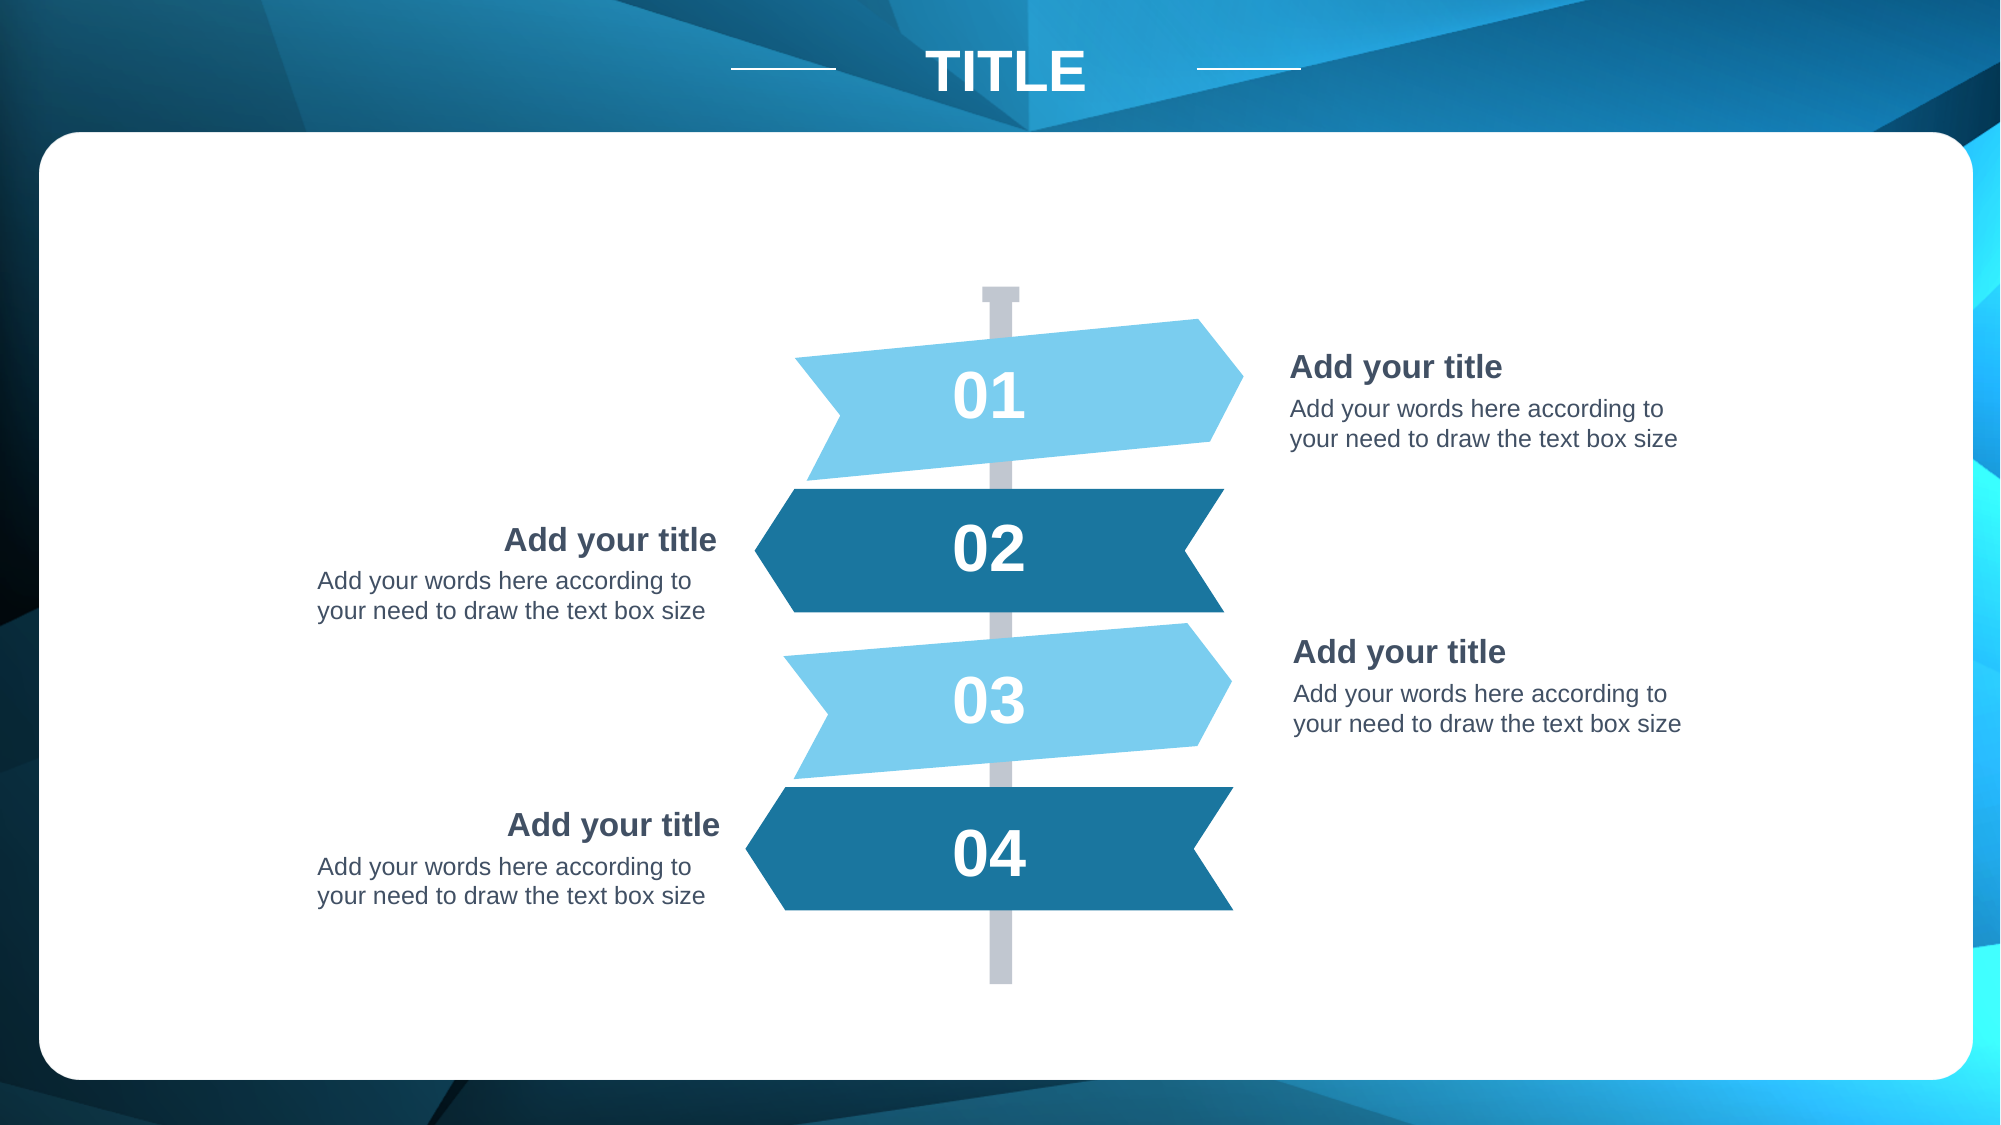

TITLE

Add your title
01
Add your words here according to your need to draw the text box size

02
Add your title
Add your words here according to your need to draw the text box size
Add your title

03
Add your words here according to your need to draw the text box size

Add your title
04
Add your words here according to your need to draw the text box size